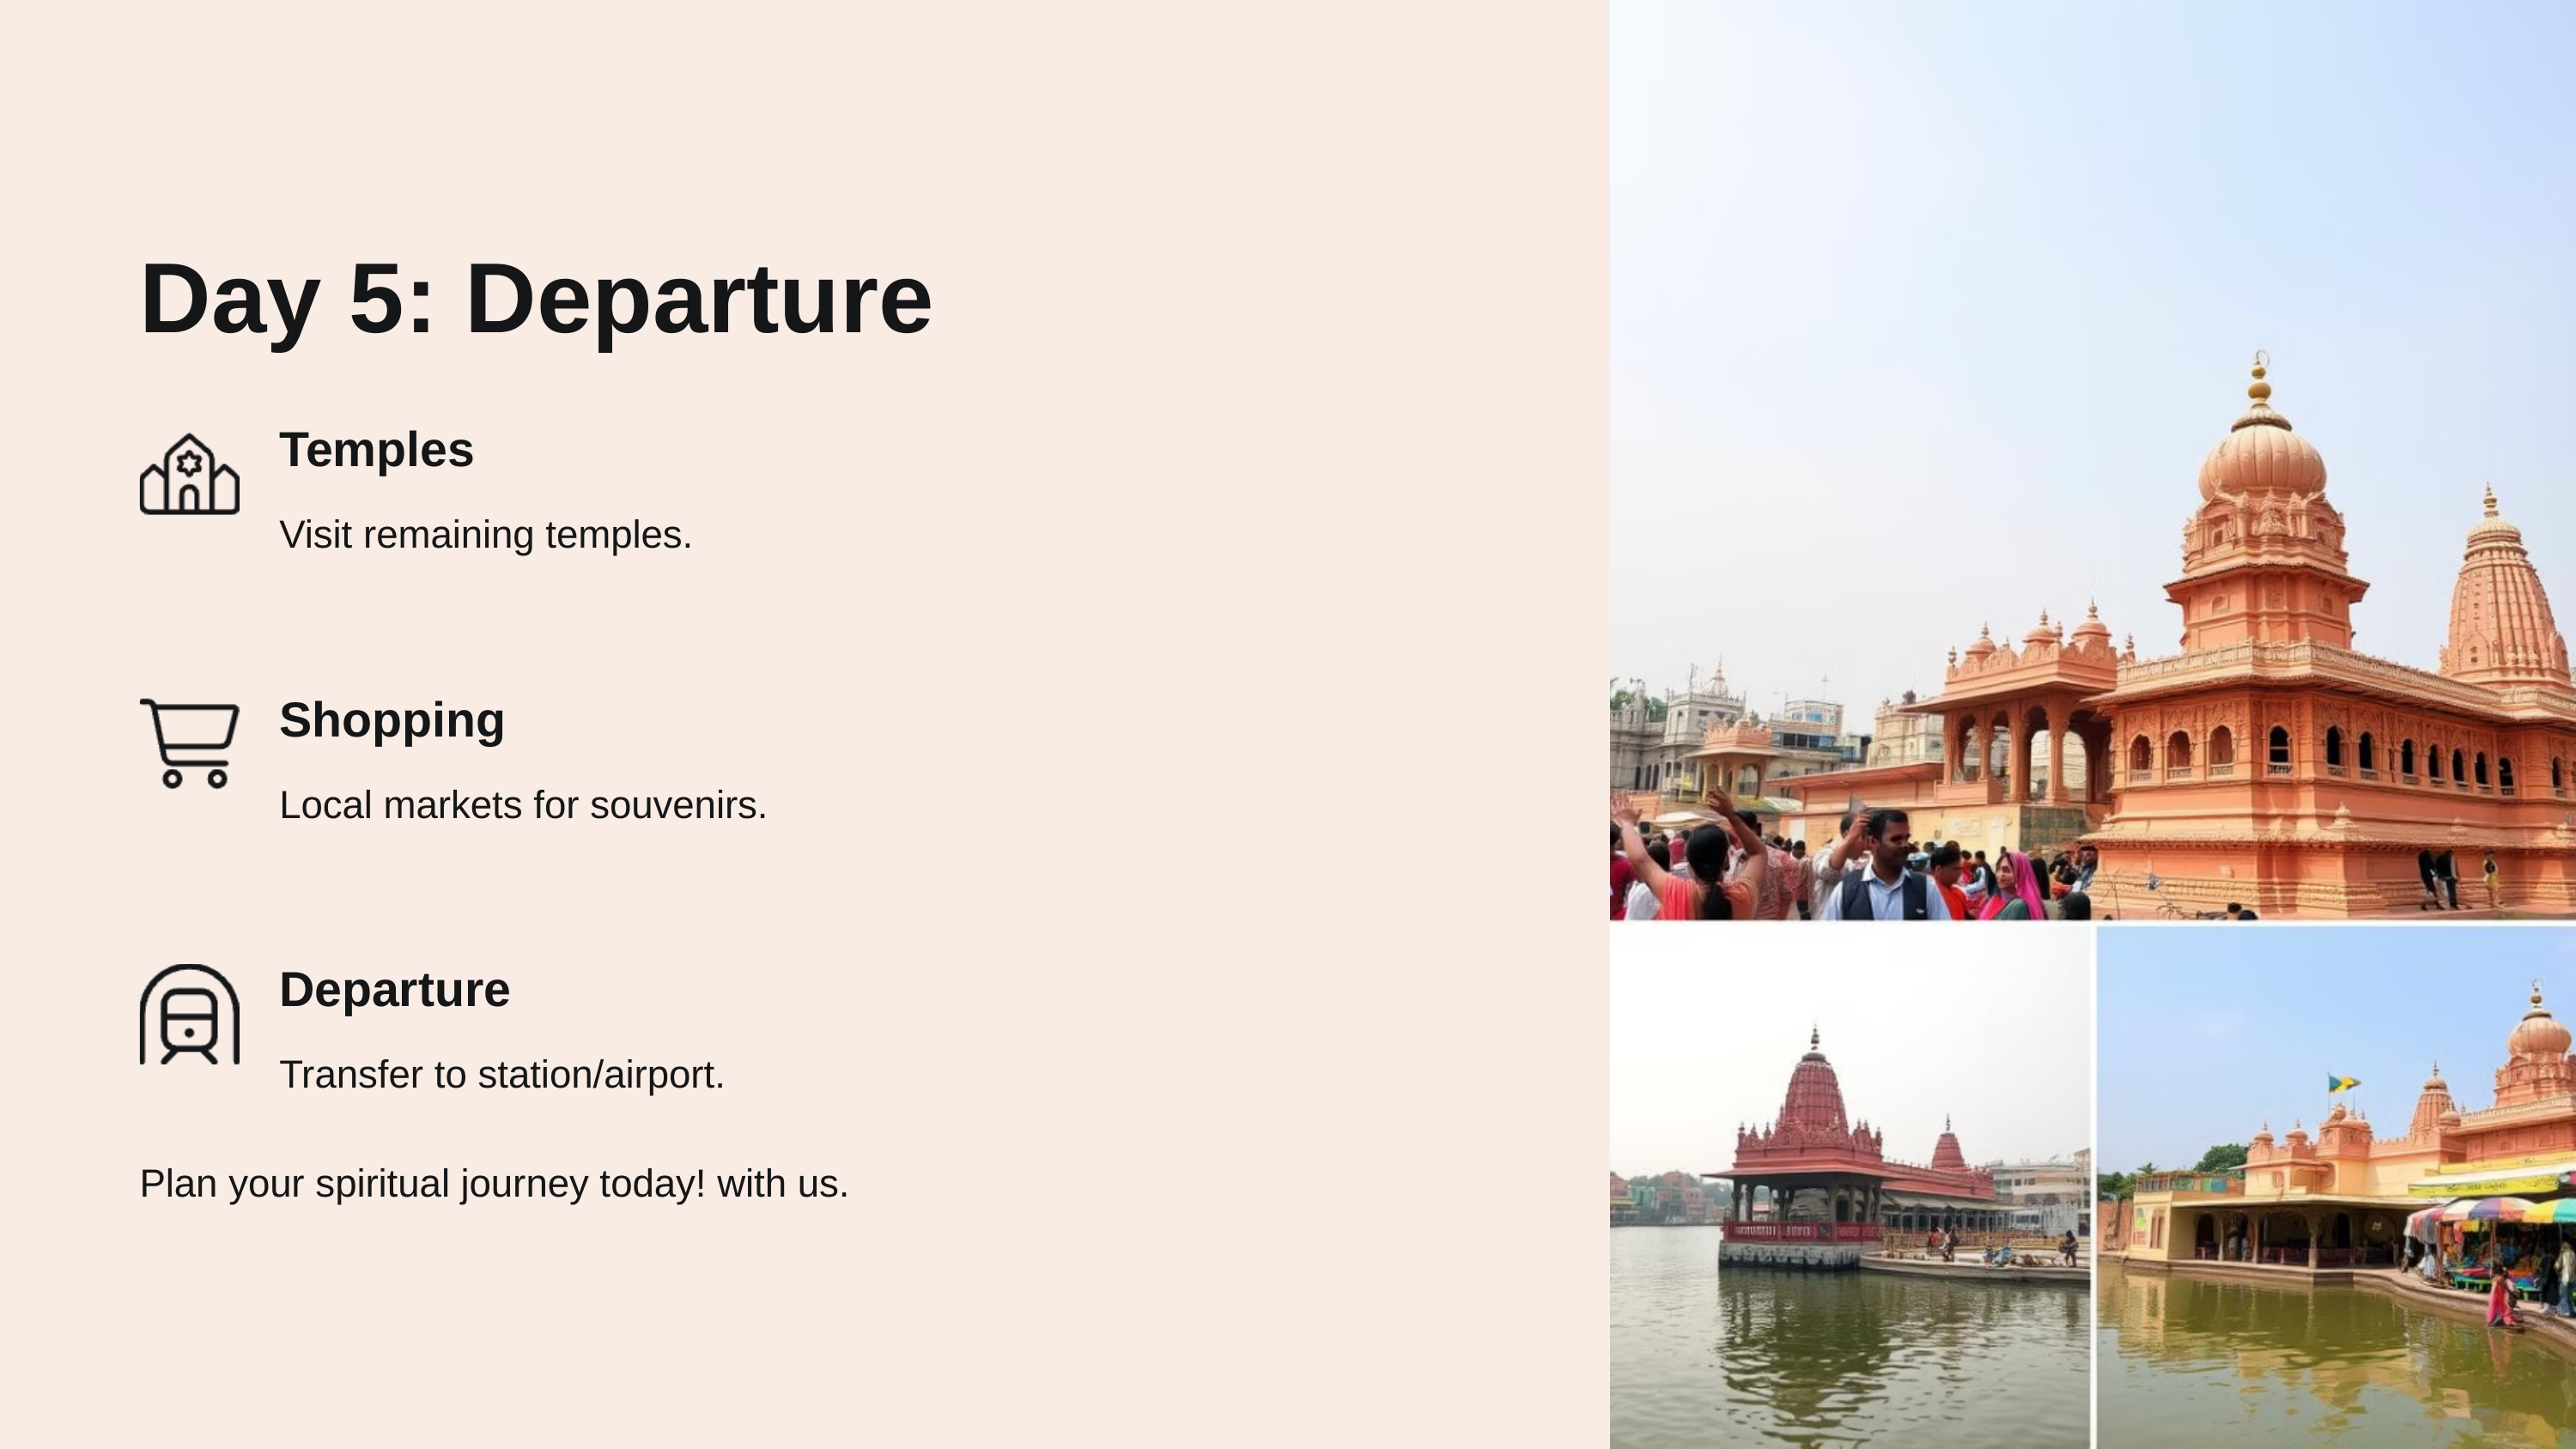

Day 5: Departure

Temples

Visit remaining temples.

Shopping

Local markets for souvenirs.

Departure

Transfer to station/airport.

Plan your spiritual journey today! with us.